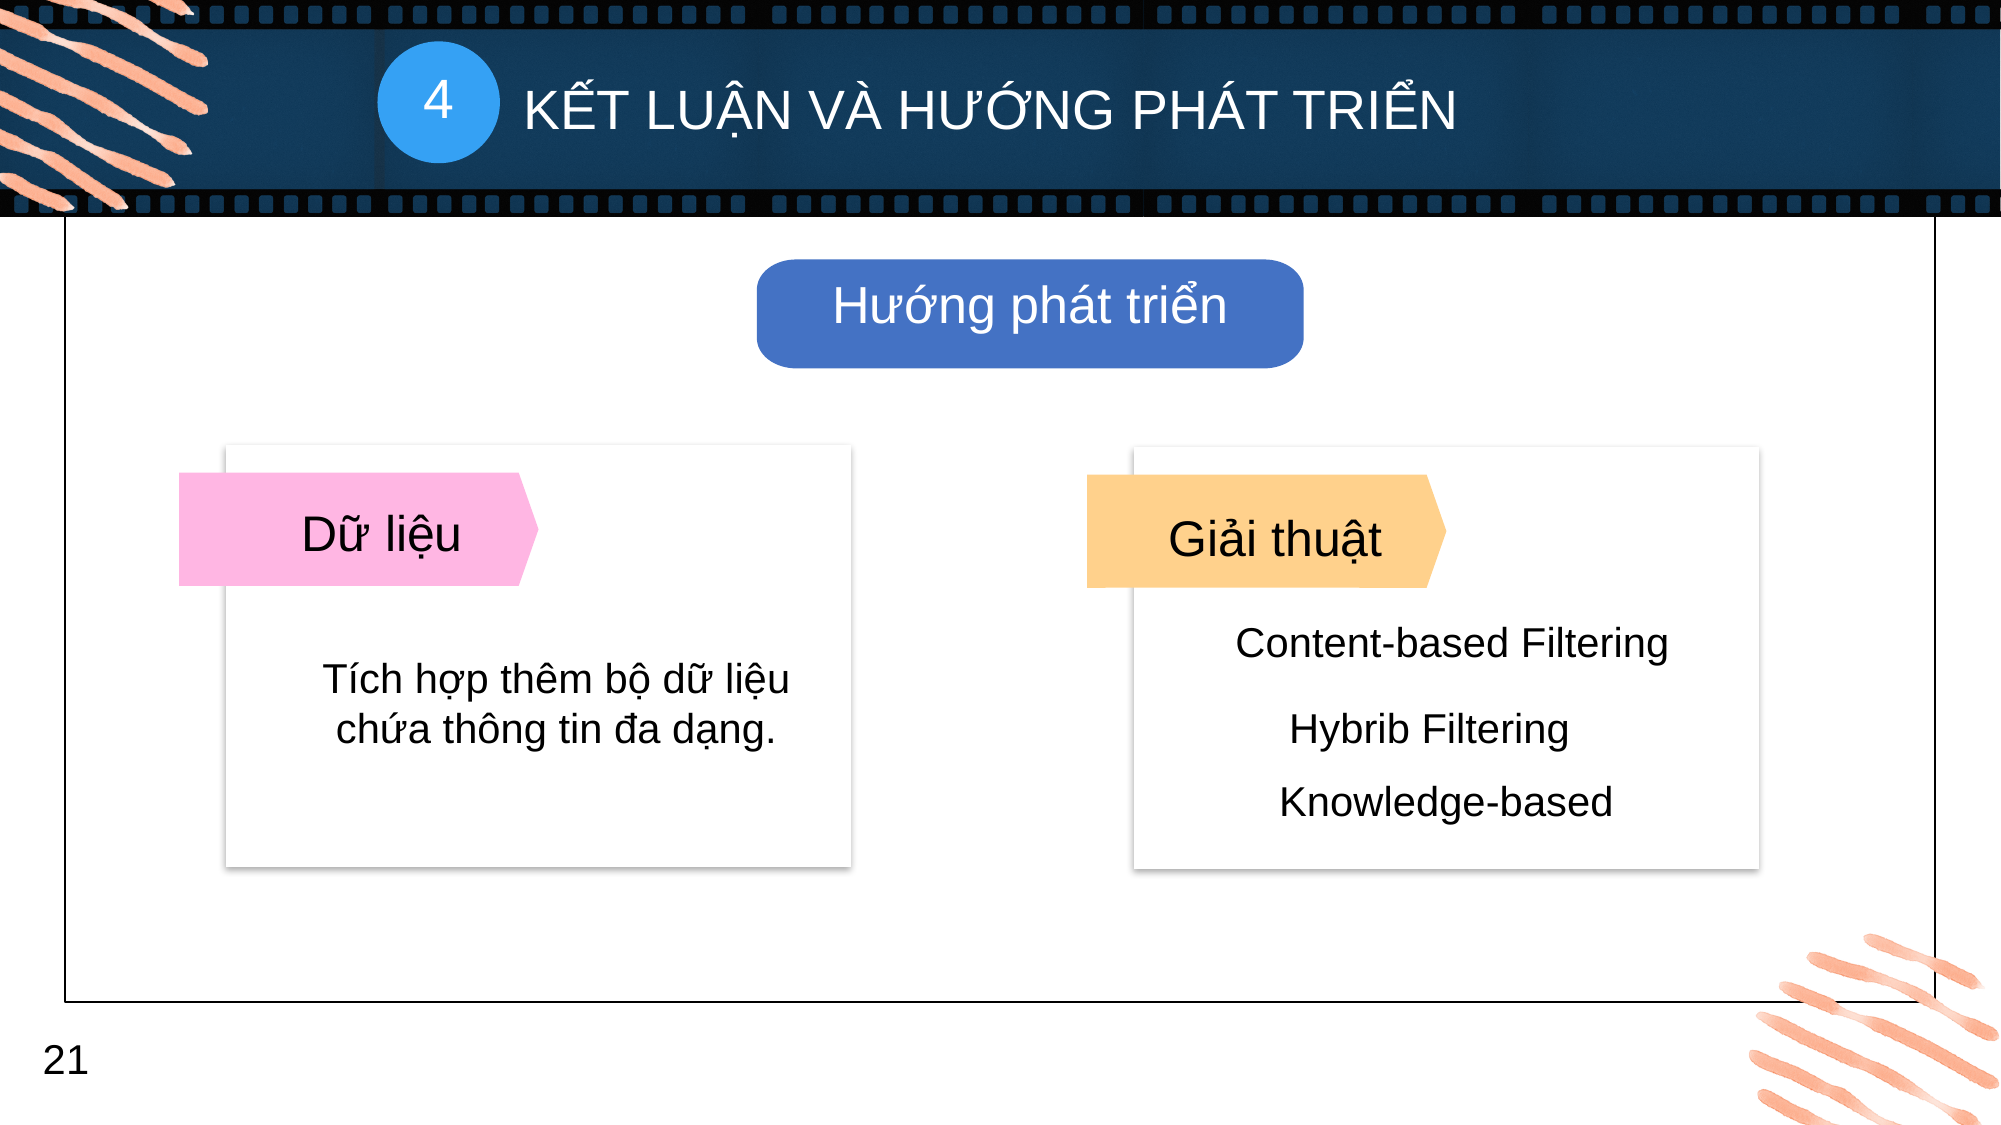

4
KẾT LUẬN VÀ HƯỚNG PHÁT TRIỂN
Hướng phát triển

Dữ liệu
Giải thuật
Content-based Filtering
Tích hợp thêm bộ dữ liệu chứa thông tin đa dạng.
 Hybrib Filtering
Knowledge-based

21